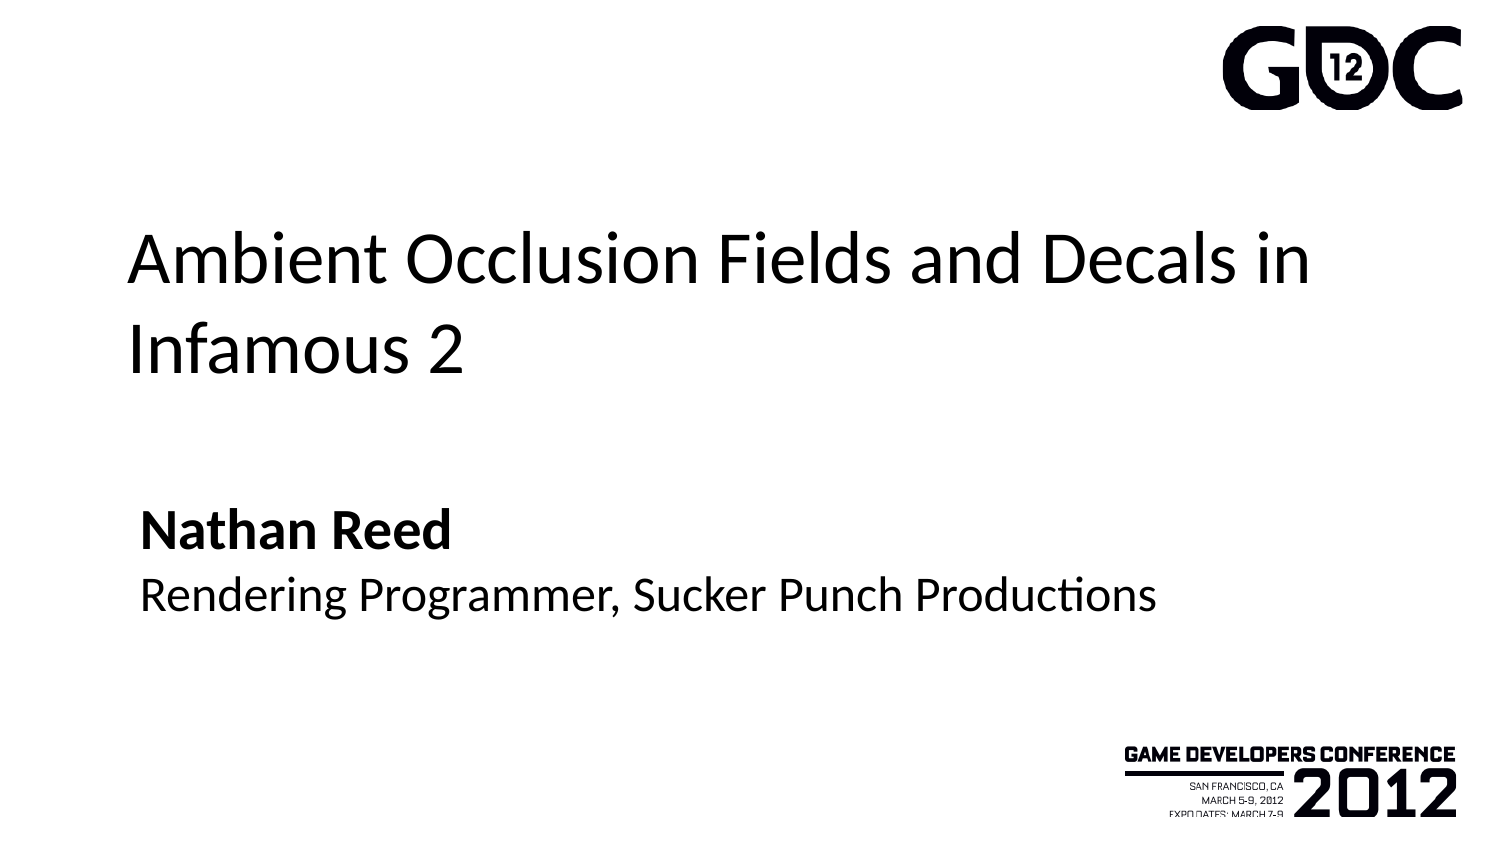

# Ambient Occlusion Fields and Decals in Infamous 2
Nathan Reed
Rendering Programmer, Sucker Punch Productions